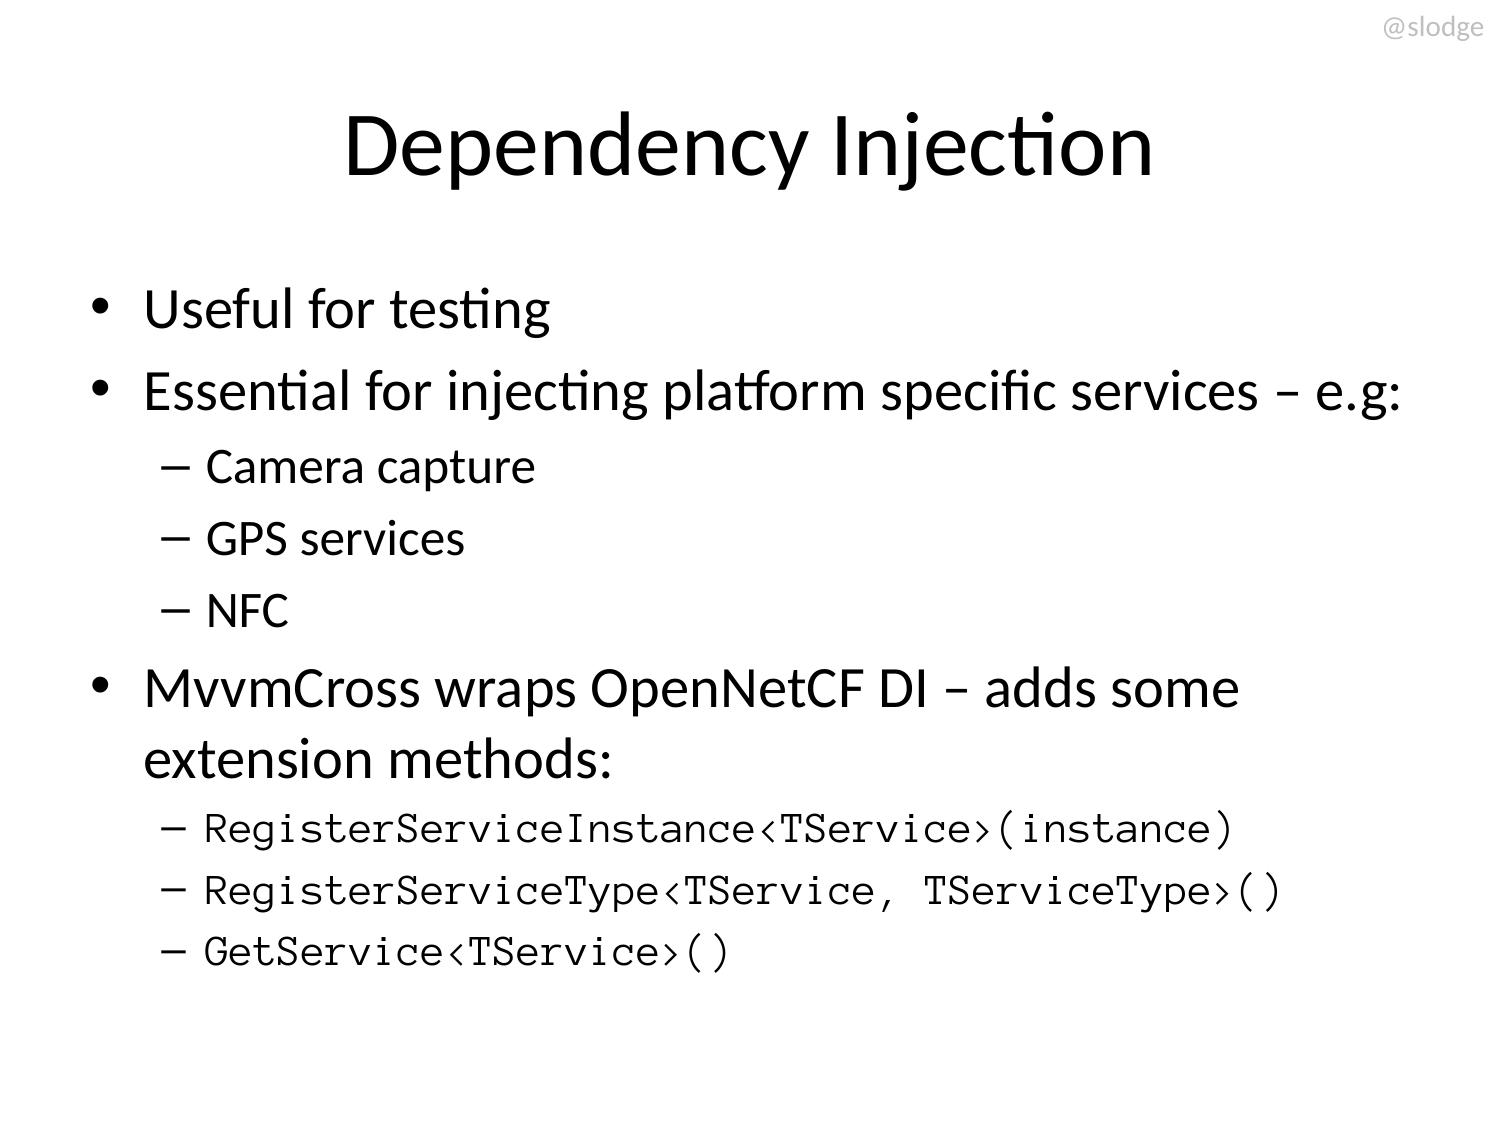

# Dependency Injection
Useful for testing
Essential for injecting platform specific services – e.g:
Camera capture
GPS services
NFC
MvvmCross wraps OpenNetCF DI – adds some extension methods:
RegisterServiceInstance<TService>(instance)
RegisterServiceType<TService, TServiceType>()
GetService<TService>()